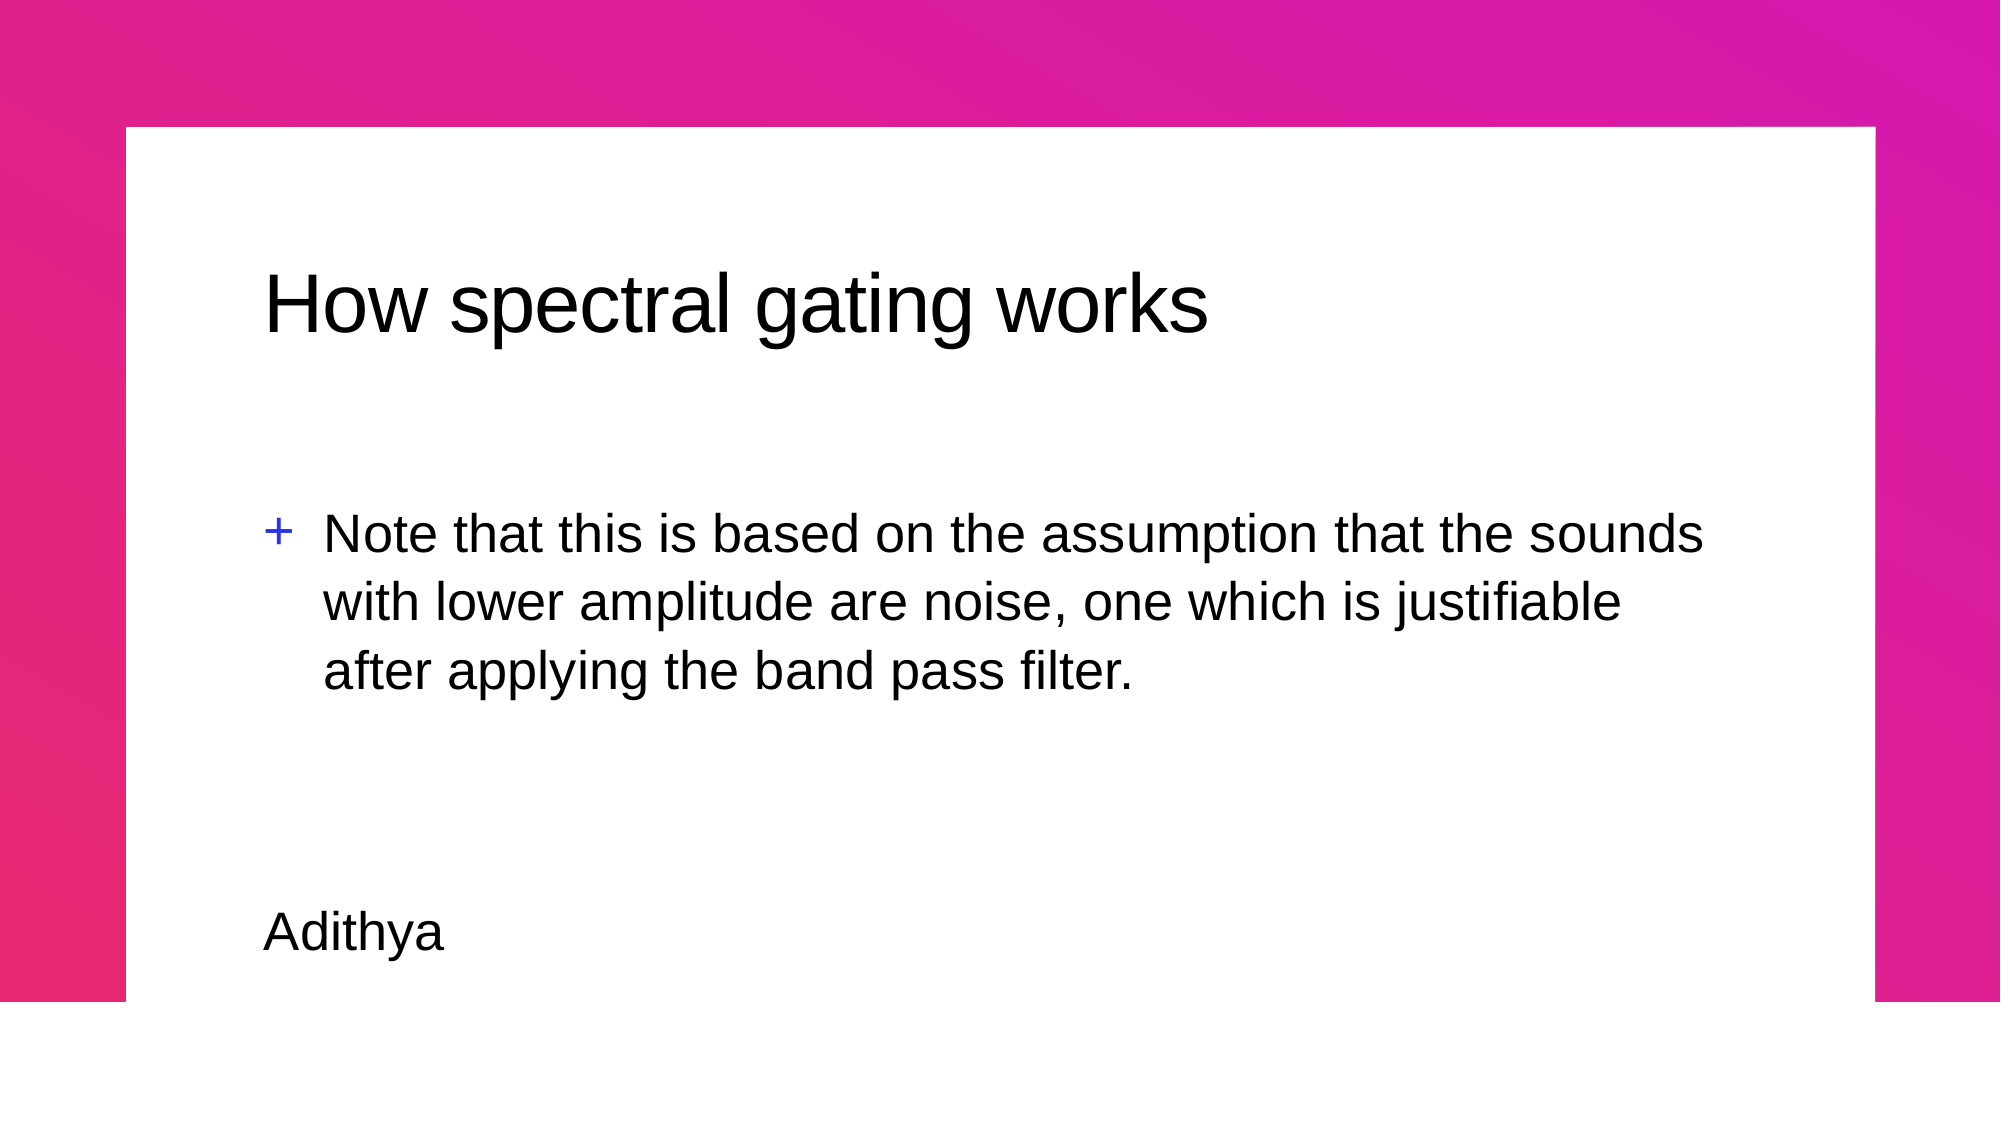

# How spectral gating works
Note that this is based on the assumption that the sounds with lower amplitude are noise, one which is justifiable after applying the band pass filter.

Adithya